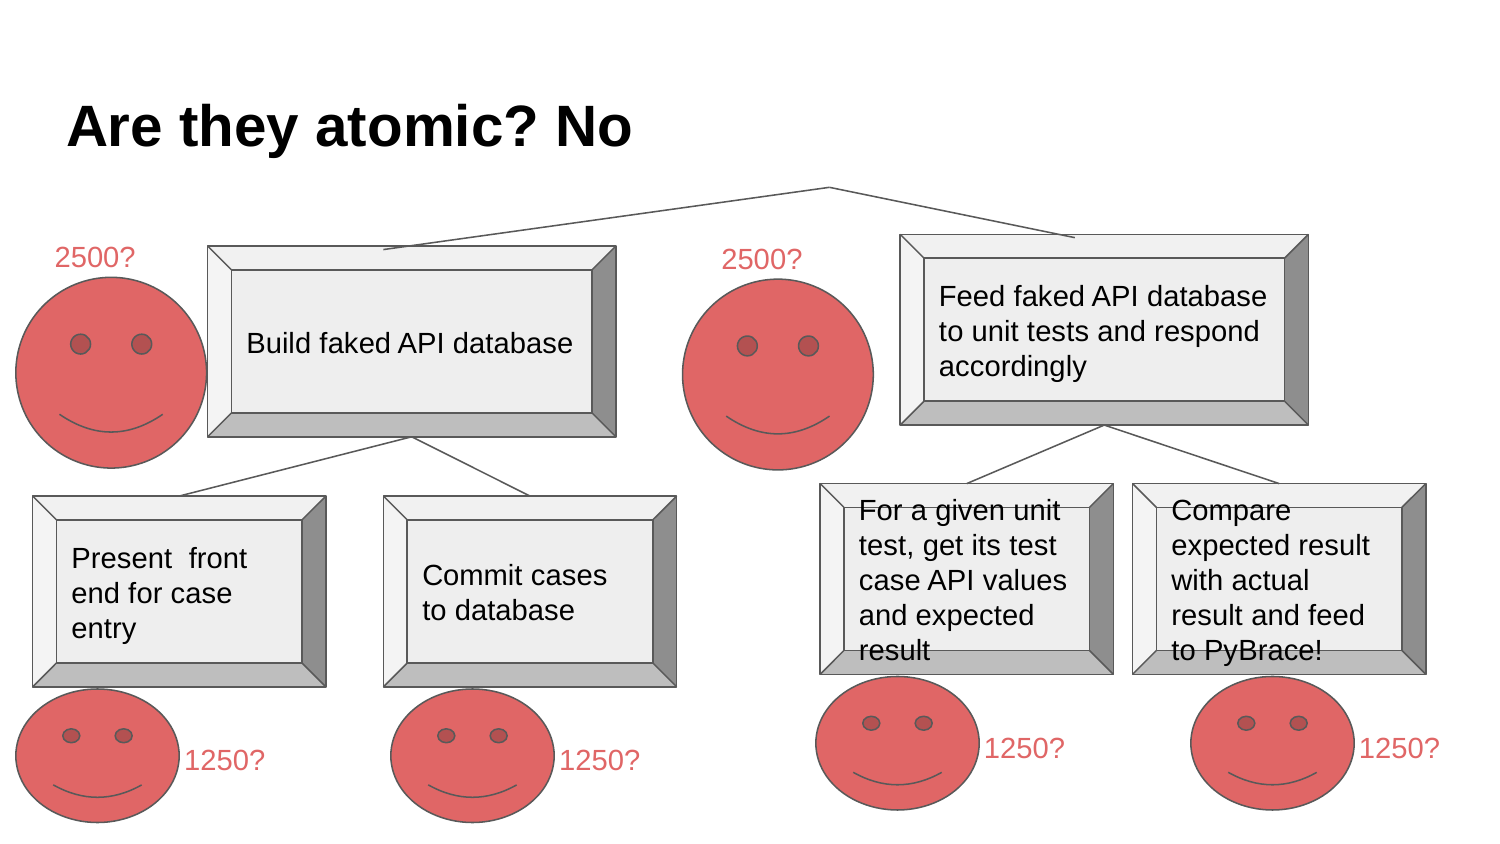

# Are they atomic? No
2500?
2500?
Feed faked API database to unit tests and respond accordingly
Build faked API database

For a given unit test, get its test case API values and expected result
Compare expected result with actual result and feed to PyBrace!
Present  front end for case entry
Commit cases to database

1250?
1250?
1250?
1250?